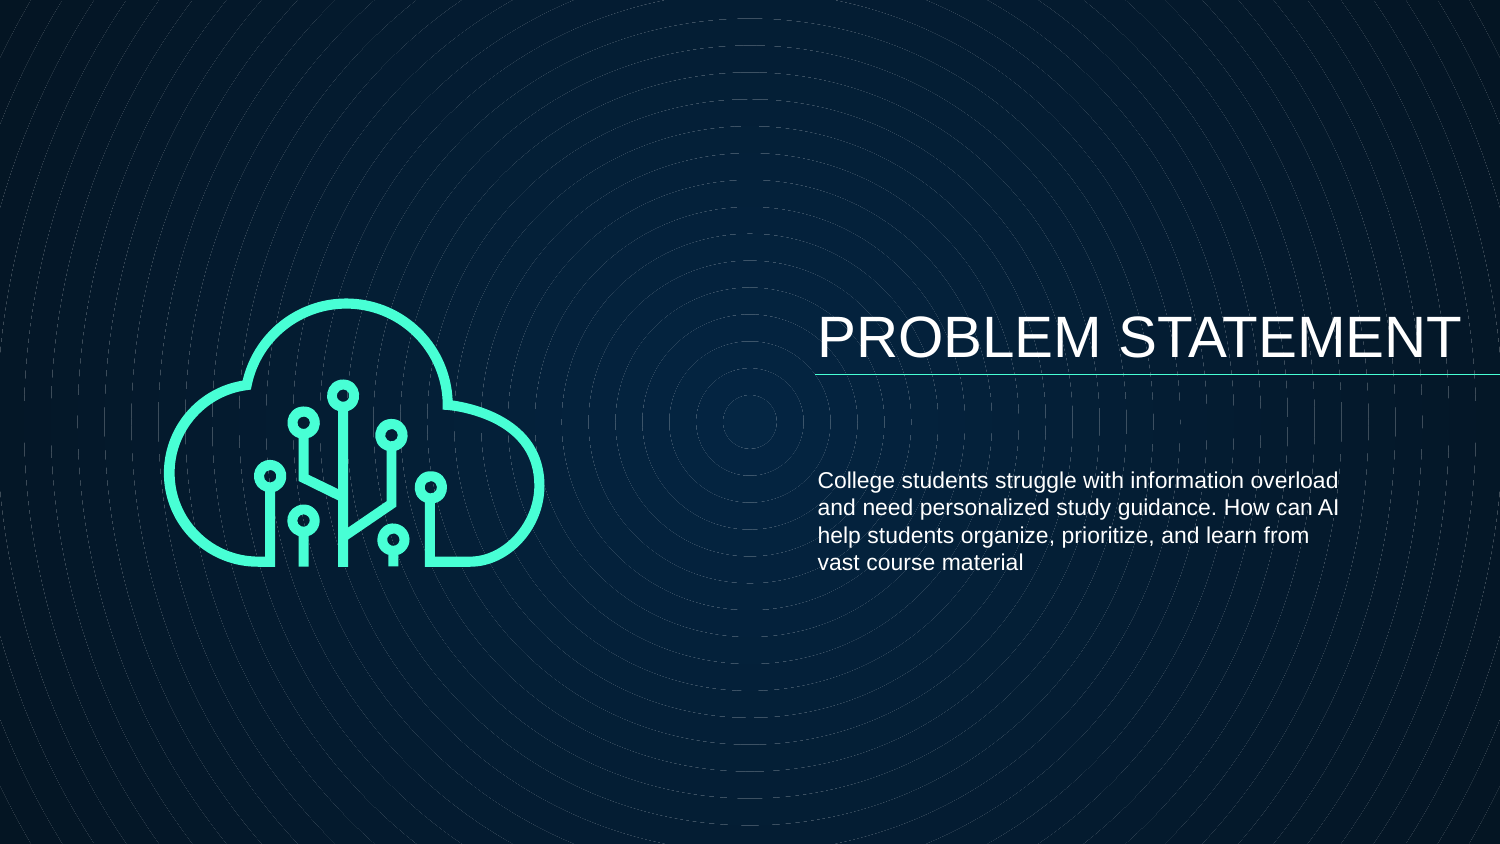

# PROBLEM STATEMENT

College students struggle with information overload and need personalized study guidance. How can AI help students organize, prioritize, and learn from vast course material